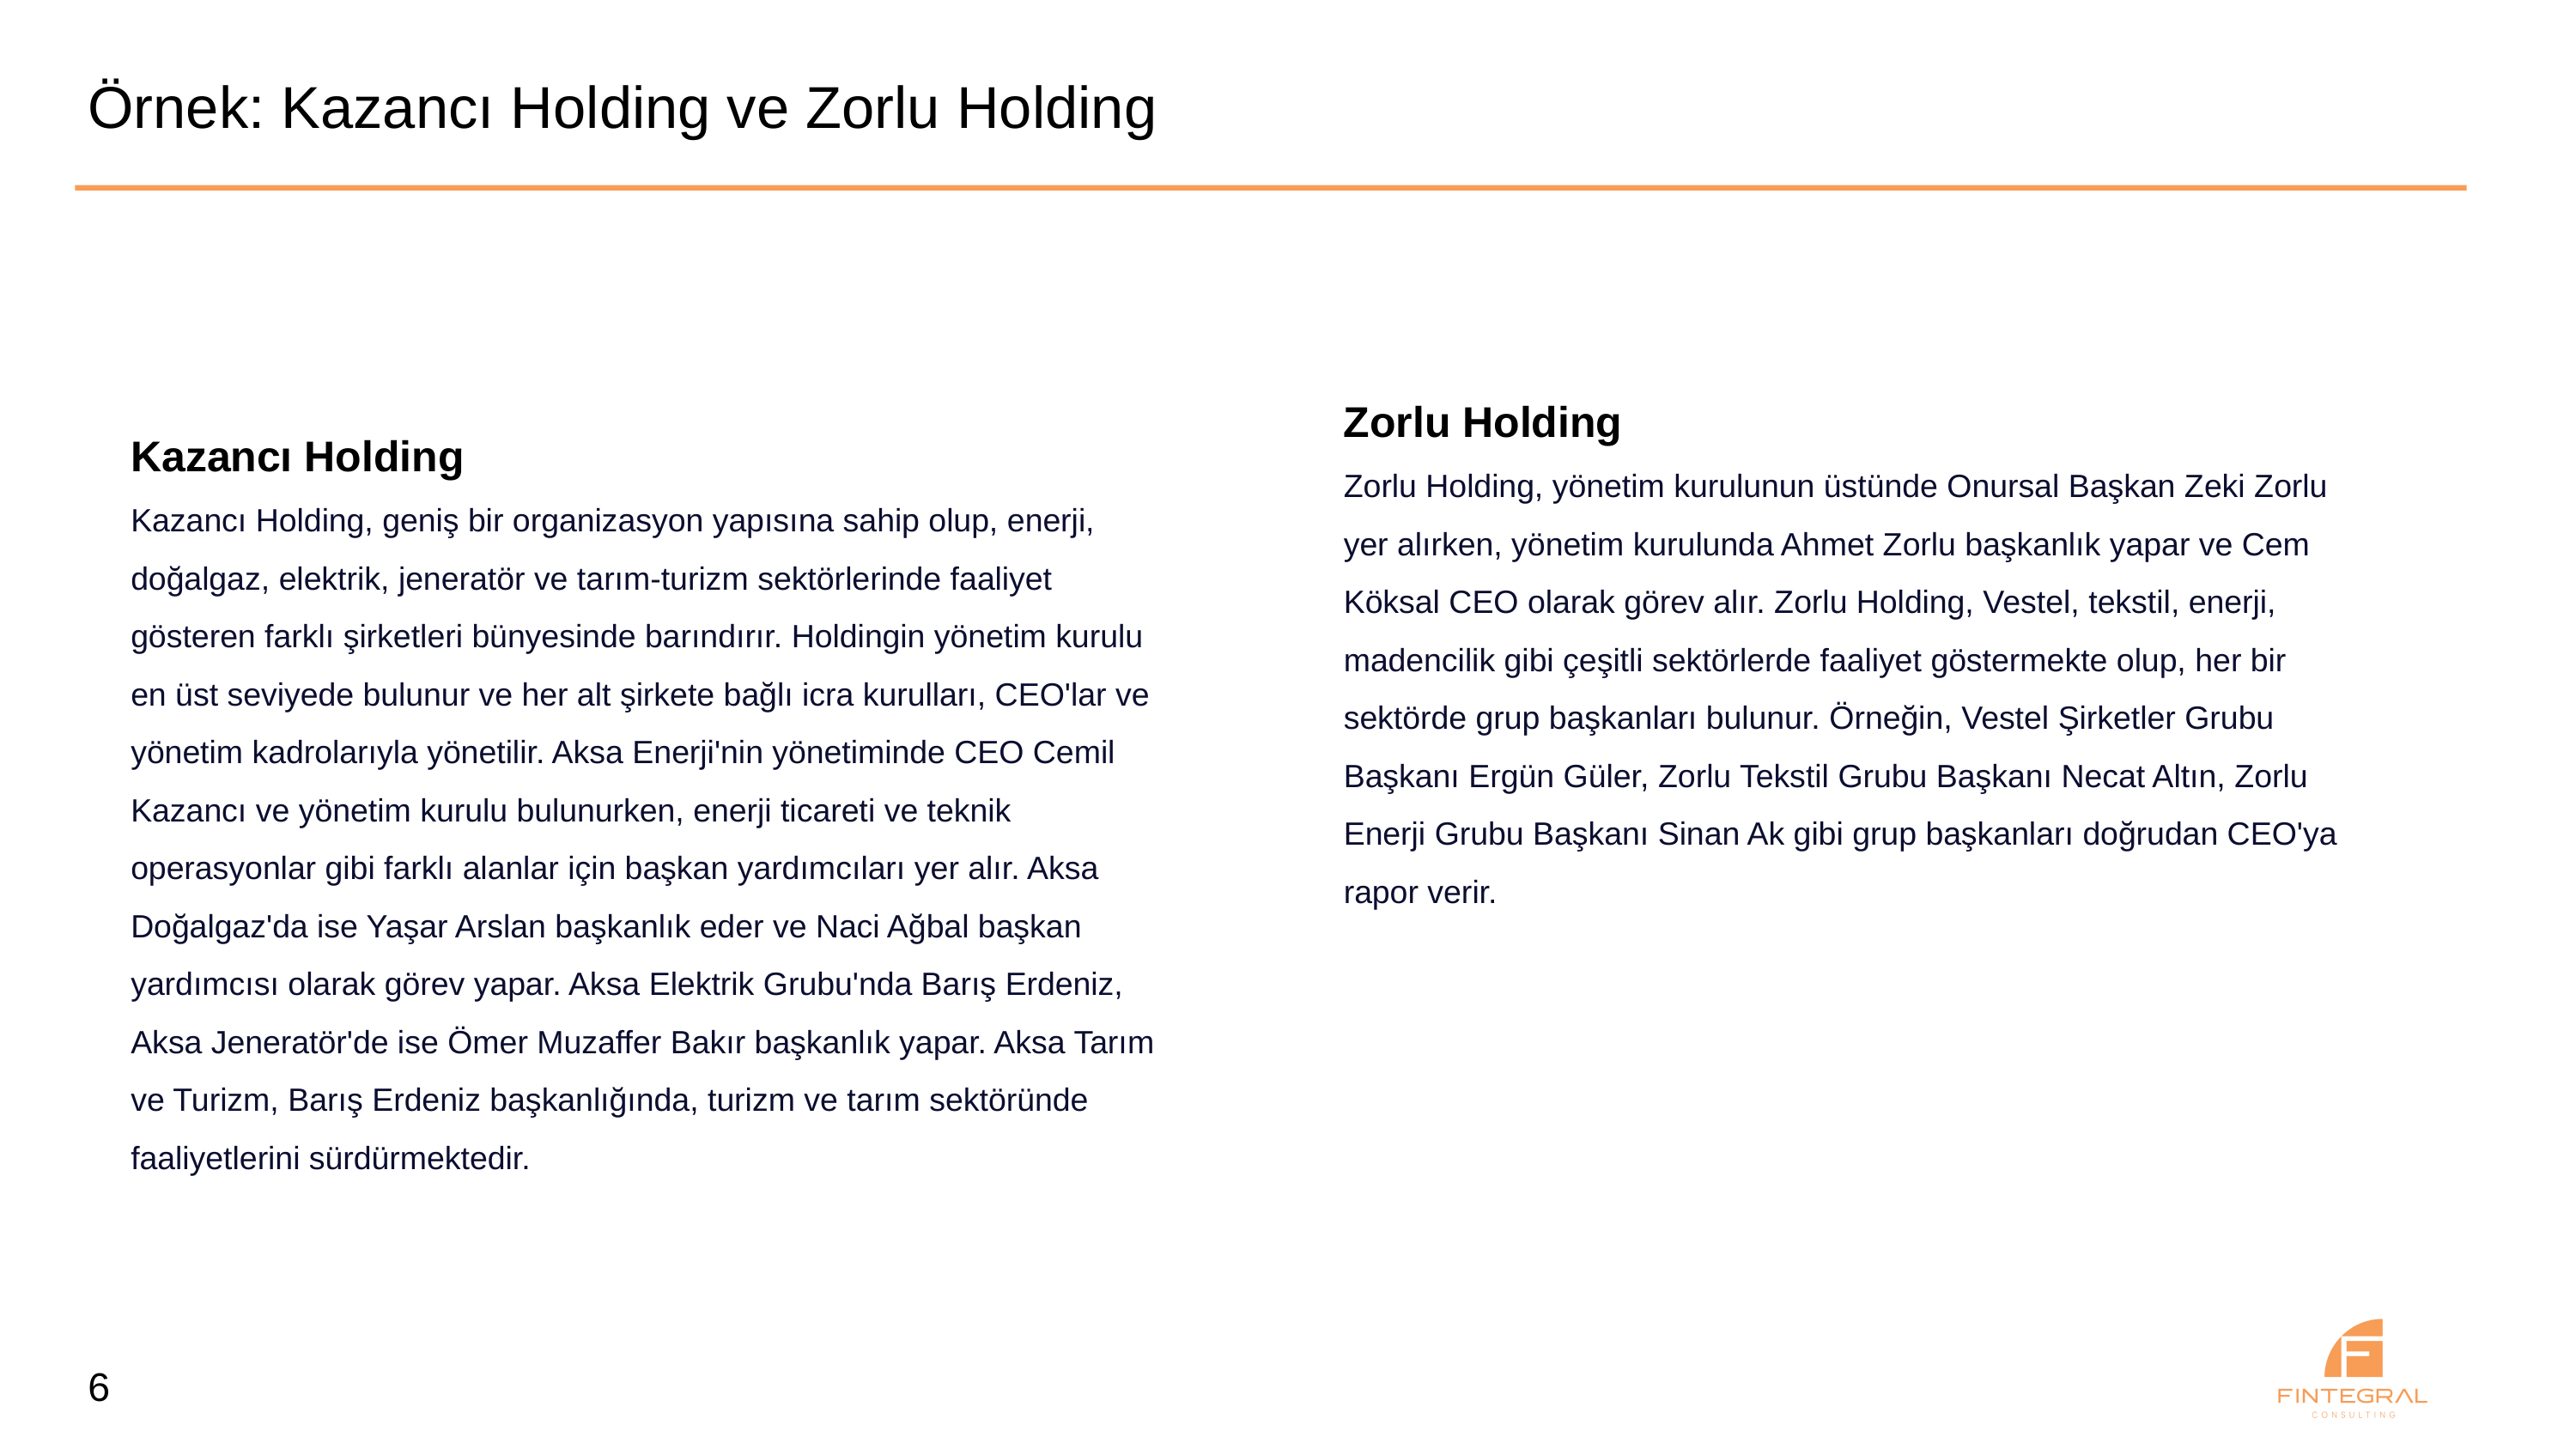

# Örnek: Kazancı Holding ve Zorlu Holding
Zorlu Holding
Zorlu Holding, yönetim kurulunun üstünde Onursal Başkan Zeki Zorlu yer alırken, yönetim kurulunda Ahmet Zorlu başkanlık yapar ve Cem Köksal CEO olarak görev alır. Zorlu Holding, Vestel, tekstil, enerji, madencilik gibi çeşitli sektörlerde faaliyet göstermekte olup, her bir sektörde grup başkanları bulunur. Örneğin, Vestel Şirketler Grubu Başkanı Ergün Güler, Zorlu Tekstil Grubu Başkanı Necat Altın, Zorlu Enerji Grubu Başkanı Sinan Ak gibi grup başkanları doğrudan CEO'ya rapor verir.
Kazancı Holding
Kazancı Holding, geniş bir organizasyon yapısına sahip olup, enerji, doğalgaz, elektrik, jeneratör ve tarım-turizm sektörlerinde faaliyet gösteren farklı şirketleri bünyesinde barındırır. Holdingin yönetim kurulu en üst seviyede bulunur ve her alt şirkete bağlı icra kurulları, CEO'lar ve yönetim kadrolarıyla yönetilir. Aksa Enerji'nin yönetiminde CEO Cemil Kazancı ve yönetim kurulu bulunurken, enerji ticareti ve teknik operasyonlar gibi farklı alanlar için başkan yardımcıları yer alır. Aksa Doğalgaz'da ise Yaşar Arslan başkanlık eder ve Naci Ağbal başkan yardımcısı olarak görev yapar. Aksa Elektrik Grubu'nda Barış Erdeniz, Aksa Jeneratör'de ise Ömer Muzaffer Bakır başkanlık yapar. Aksa Tarım ve Turizm, Barış Erdeniz başkanlığında, turizm ve tarım sektöründe faaliyetlerini sürdürmektedir.